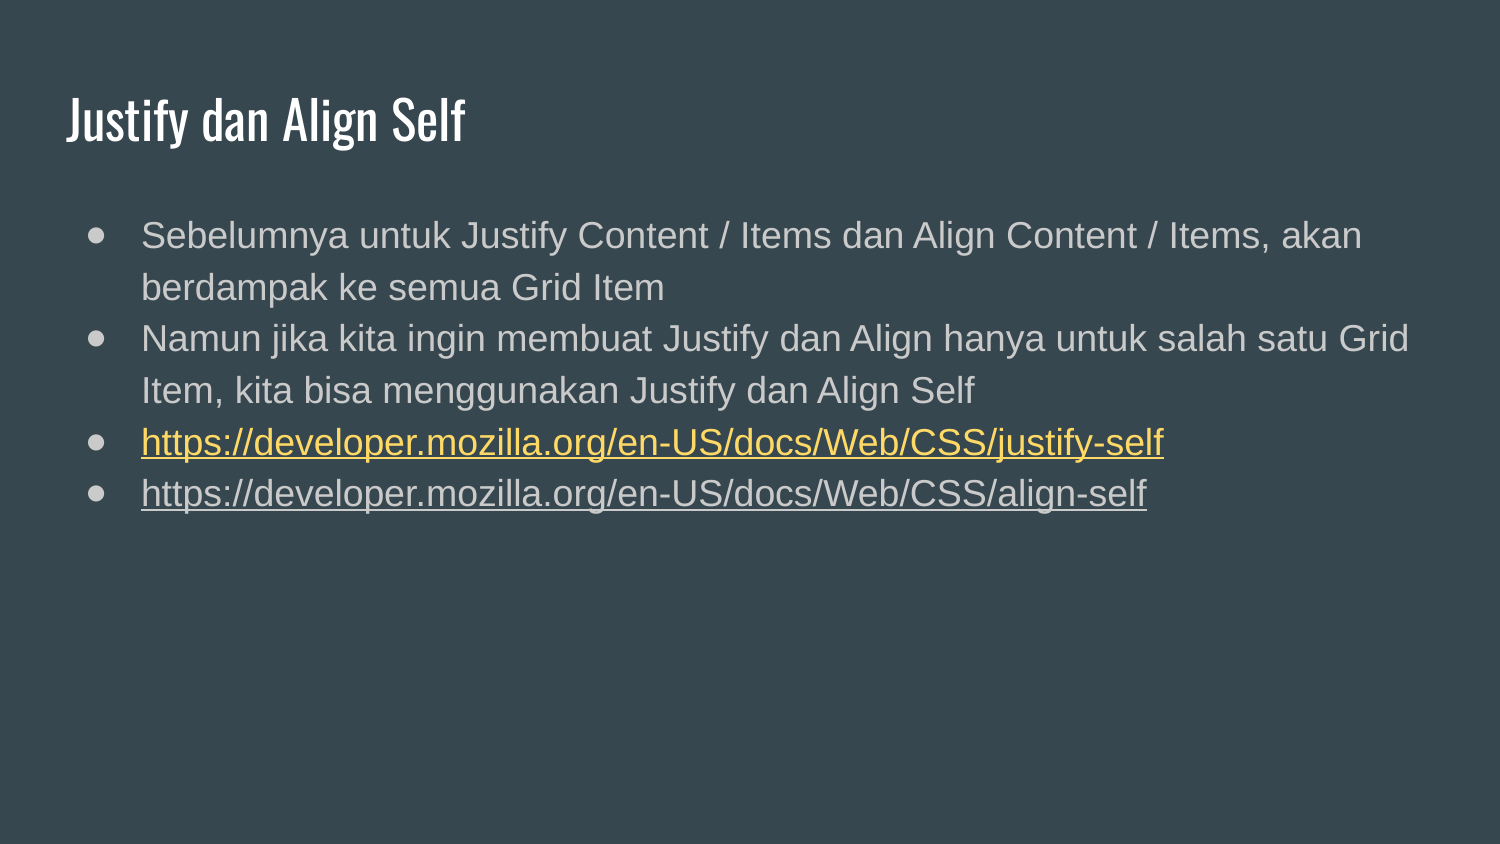

# Justify dan Align Self
Sebelumnya untuk Justify Content / Items dan Align Content / Items, akan berdampak ke semua Grid Item
Namun jika kita ingin membuat Justify dan Align hanya untuk salah satu Grid Item, kita bisa menggunakan Justify dan Align Self
https://developer.mozilla.org/en-US/docs/Web/CSS/justify-self
https://developer.mozilla.org/en-US/docs/Web/CSS/align-self